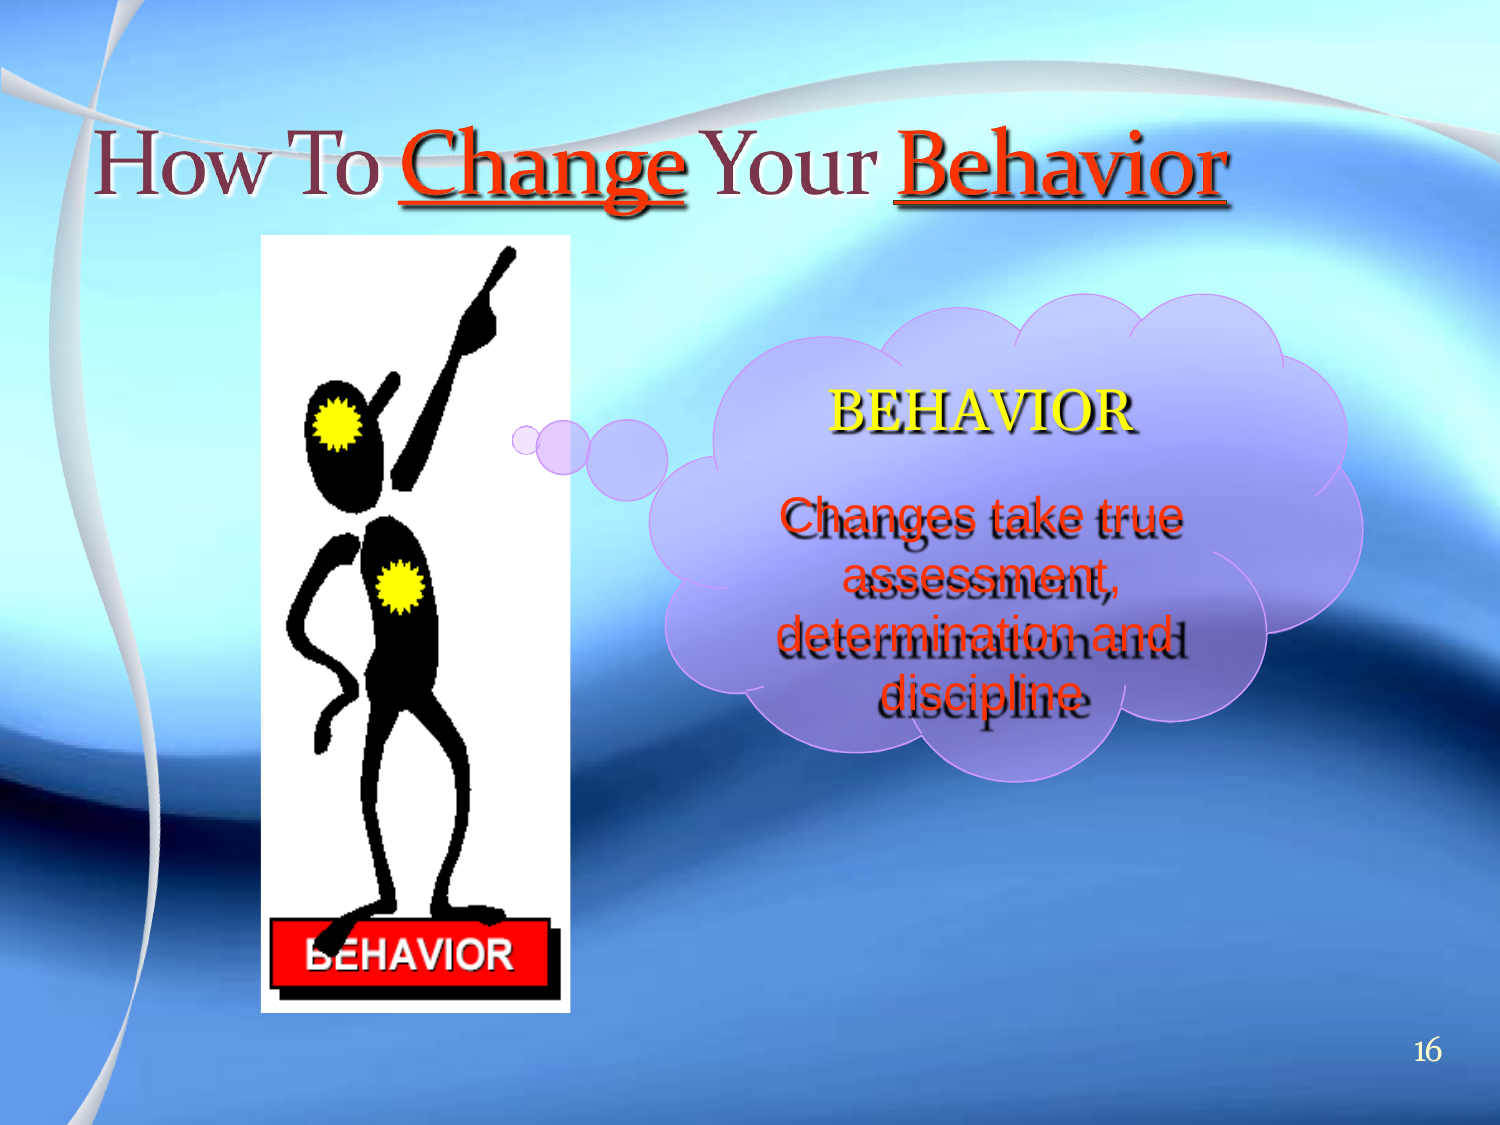

# BEHAVIOR
Changes take true  assessment,  determination and  discipline
16